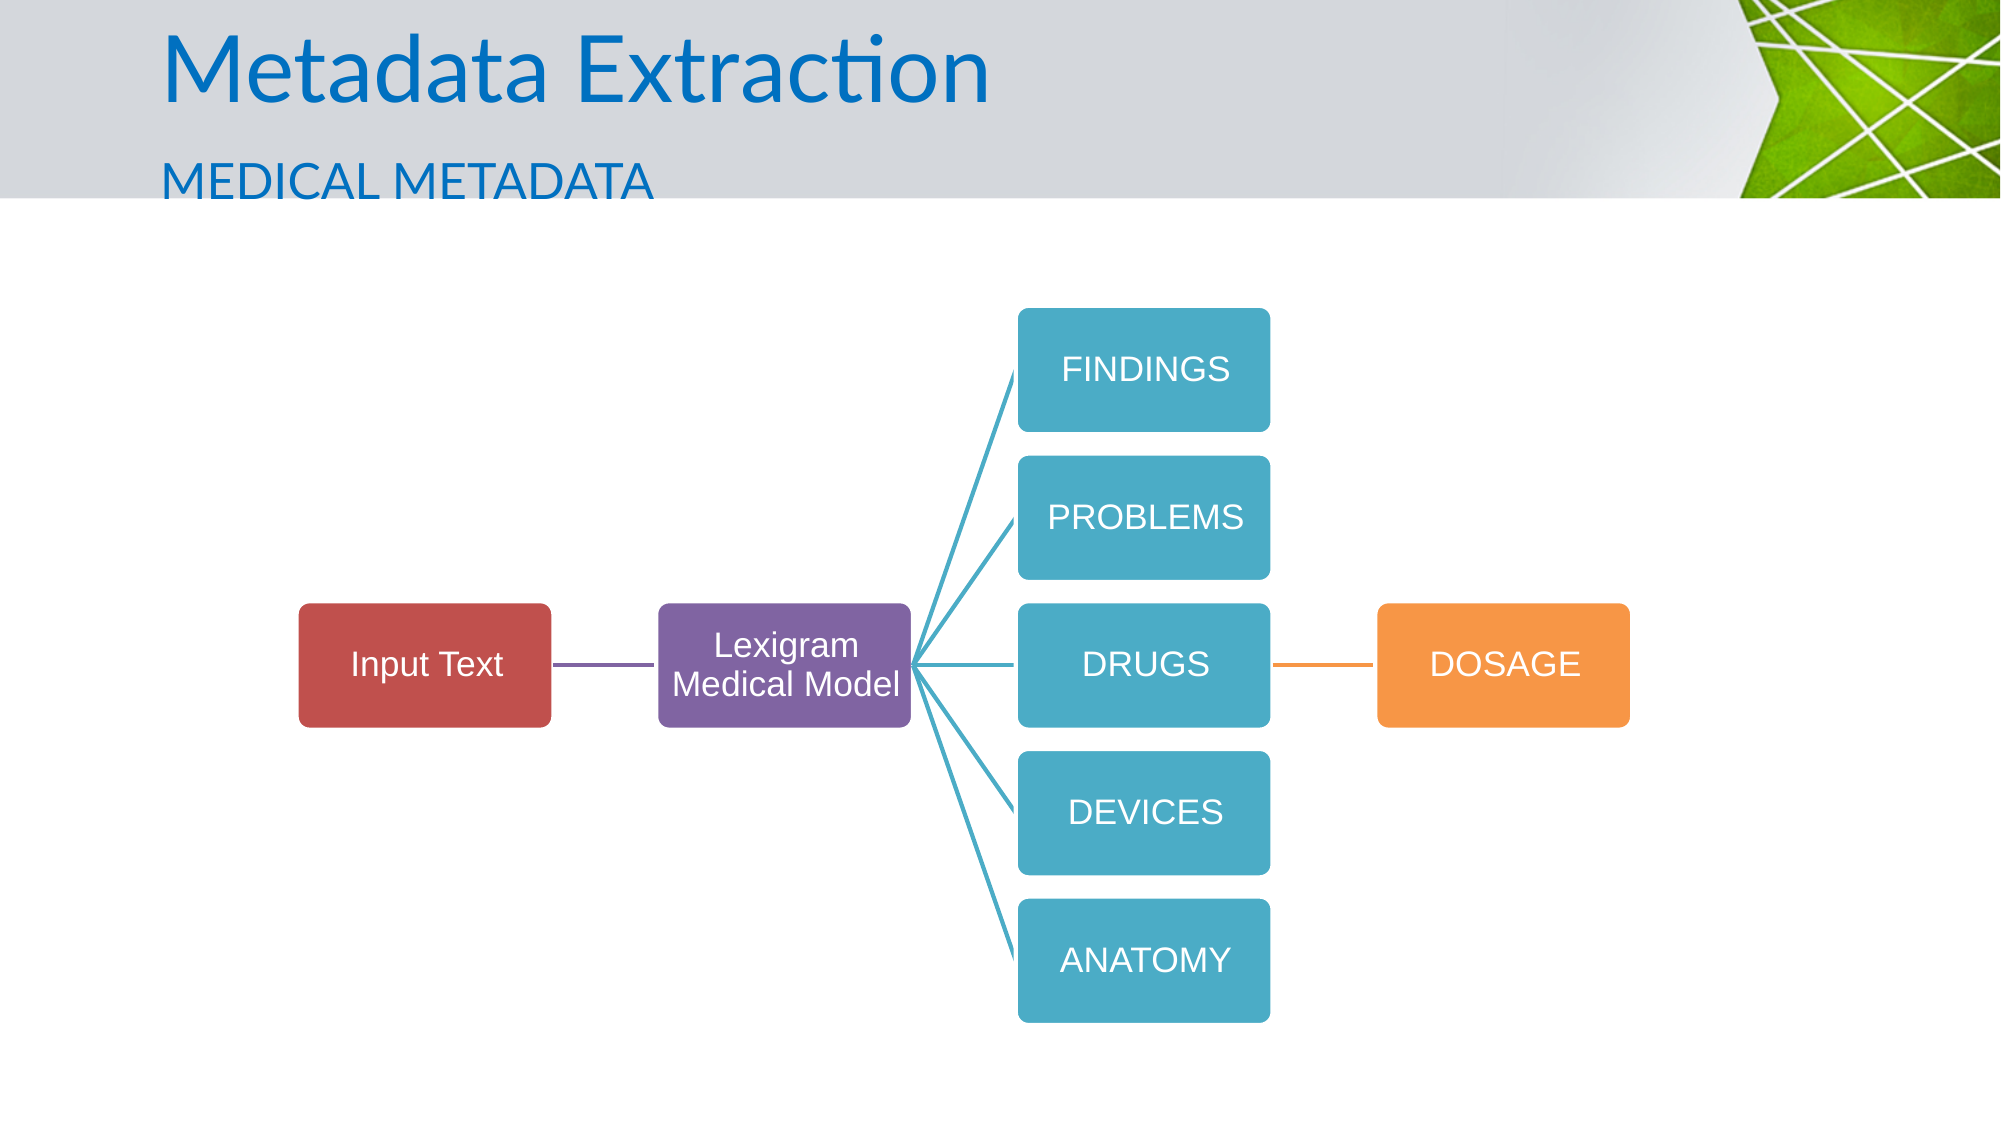

Metadata Extraction
MEDICAL METADATA
Input Text

Lexigram Medical Model

FINDINGS

PROBLEMS

DRUGS

DOSAGE

DEVICES

ANATOMY